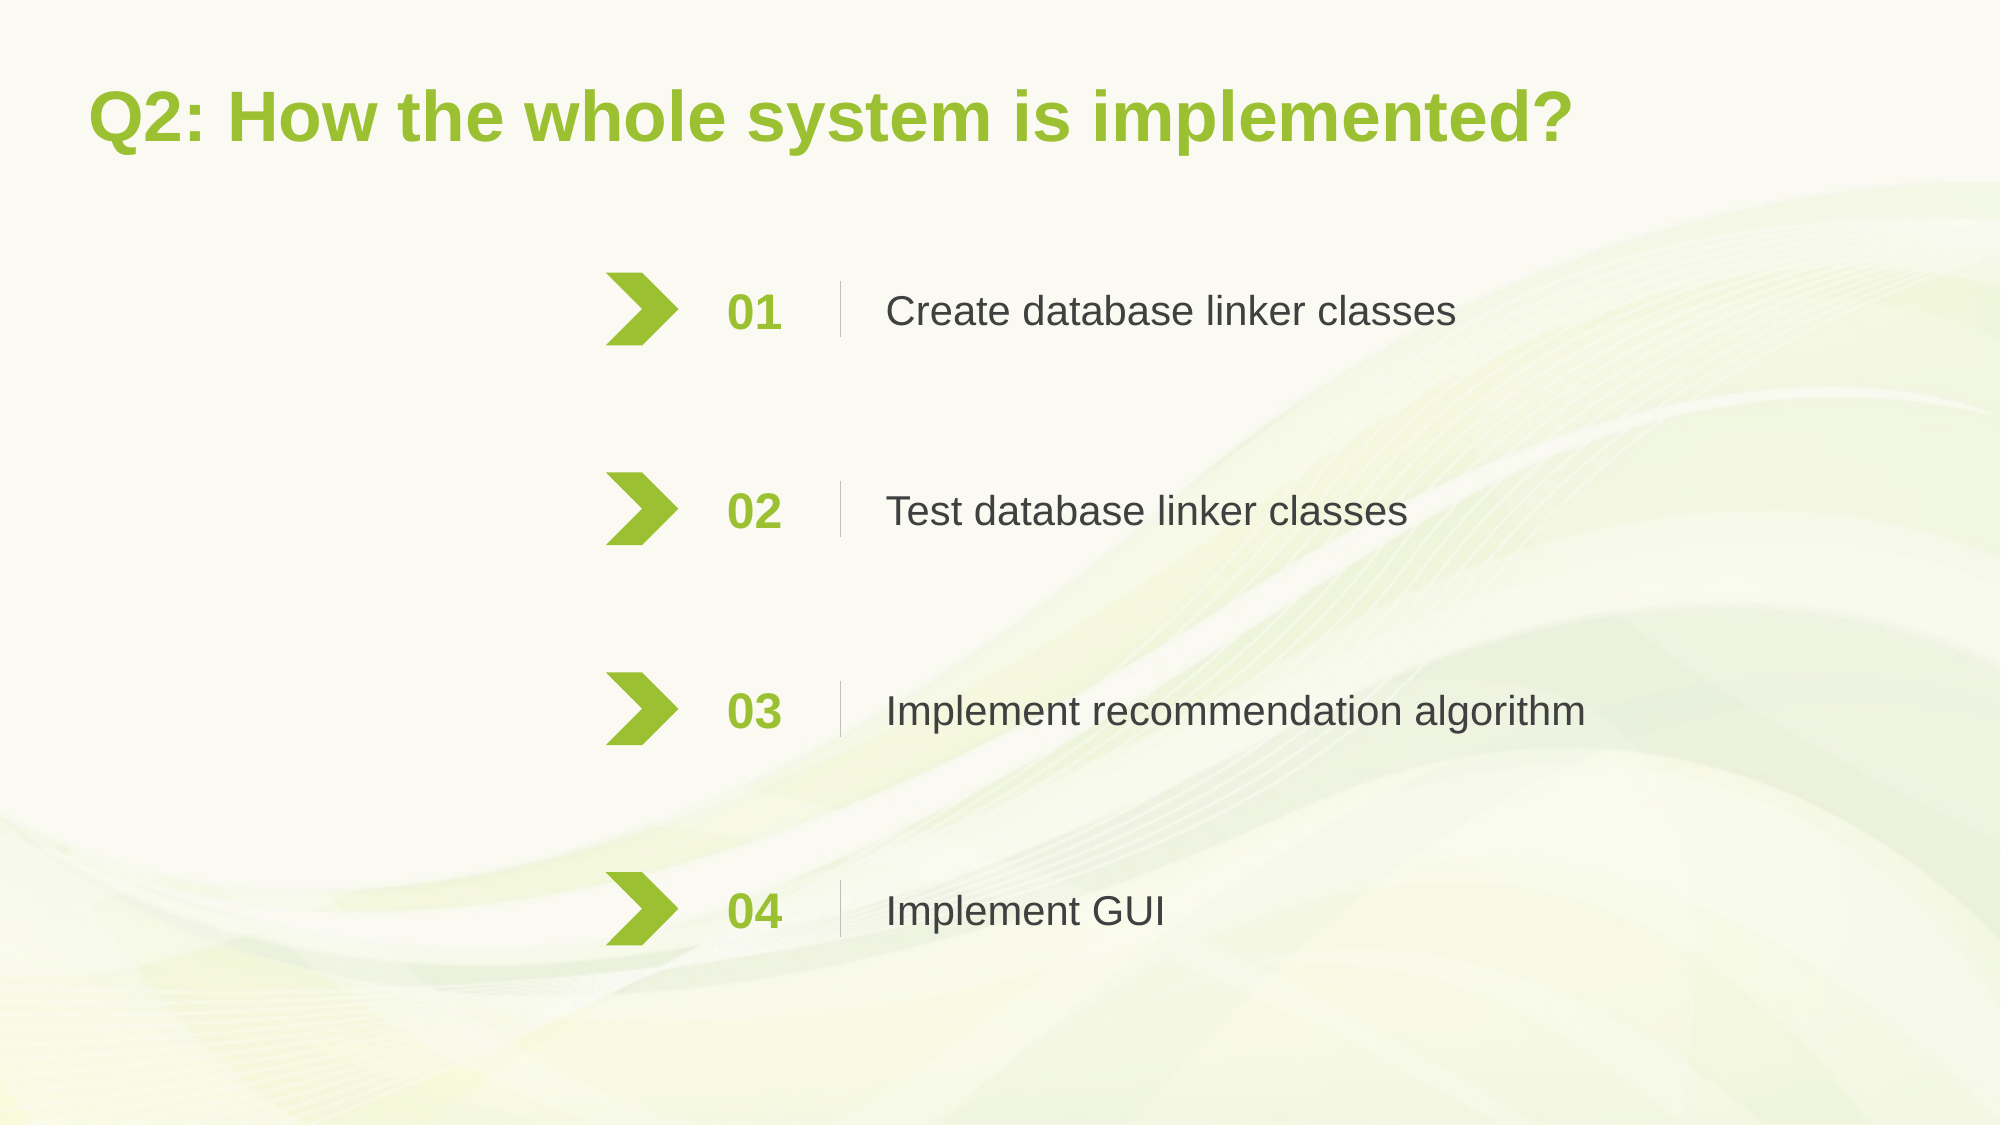

Q2: How the whole system is implemented?
01
Create database linker classes

02
Test database linker classes

03
Implement recommendation algorithm

04
Implement GUI